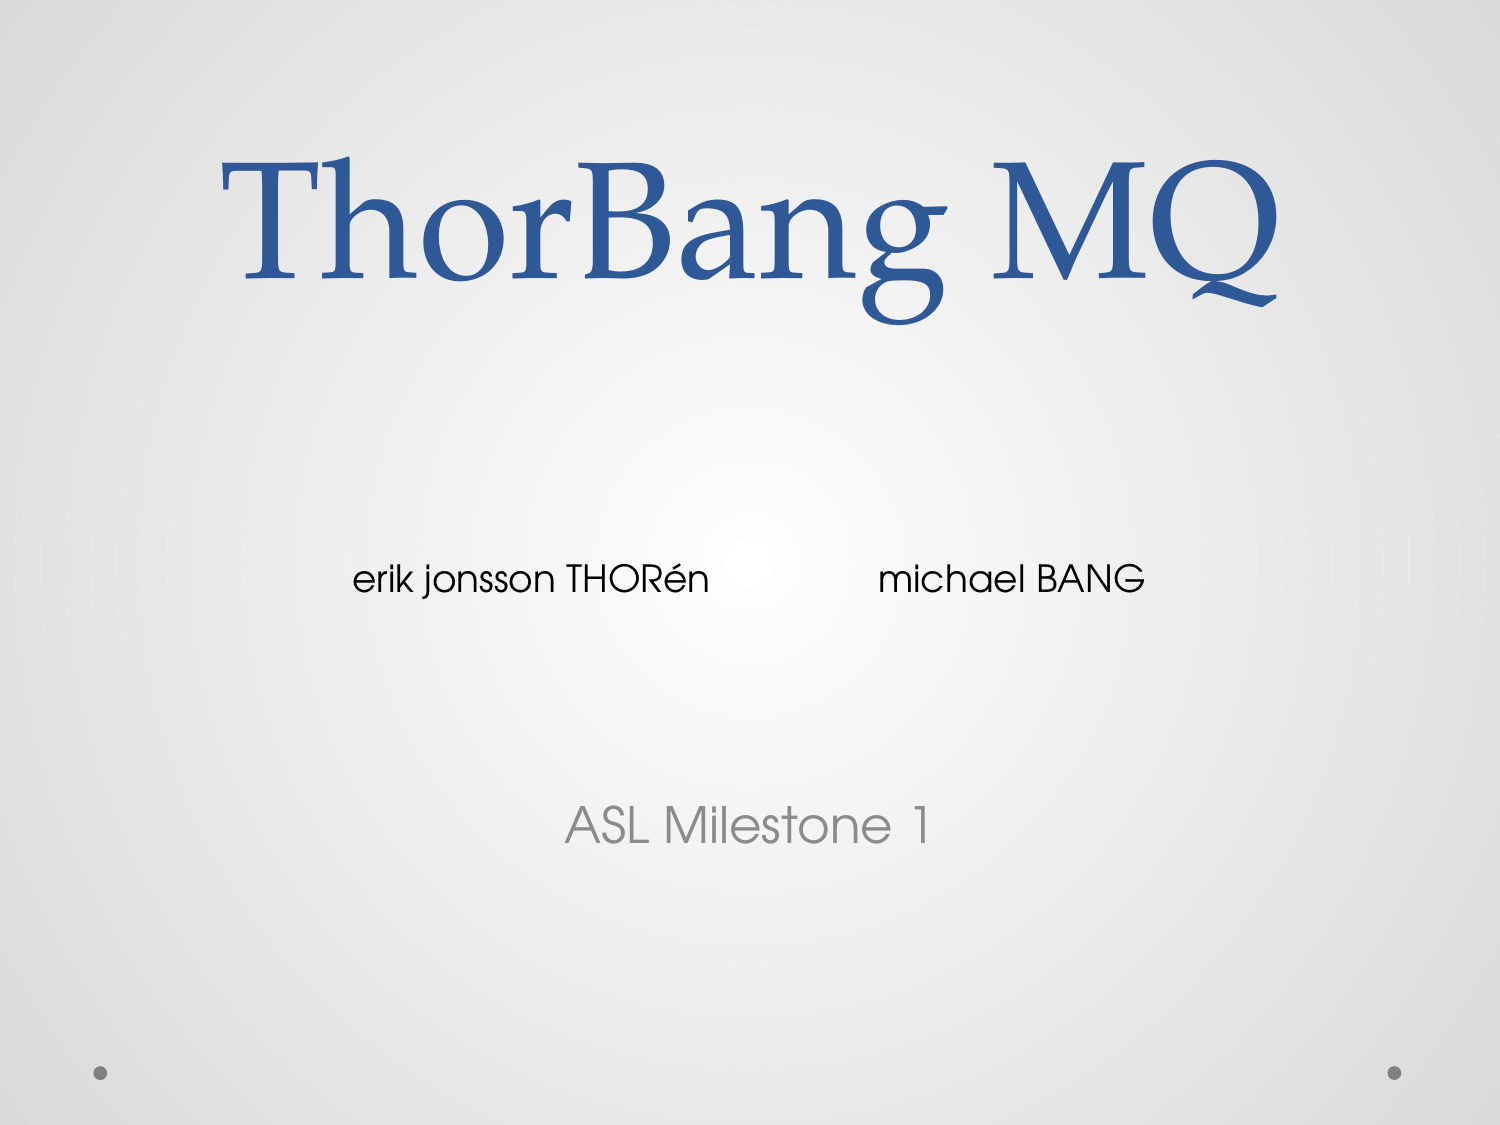

# ThorBang MQ
erik jonsson THORén                michael BANG
ASL Milestone 1